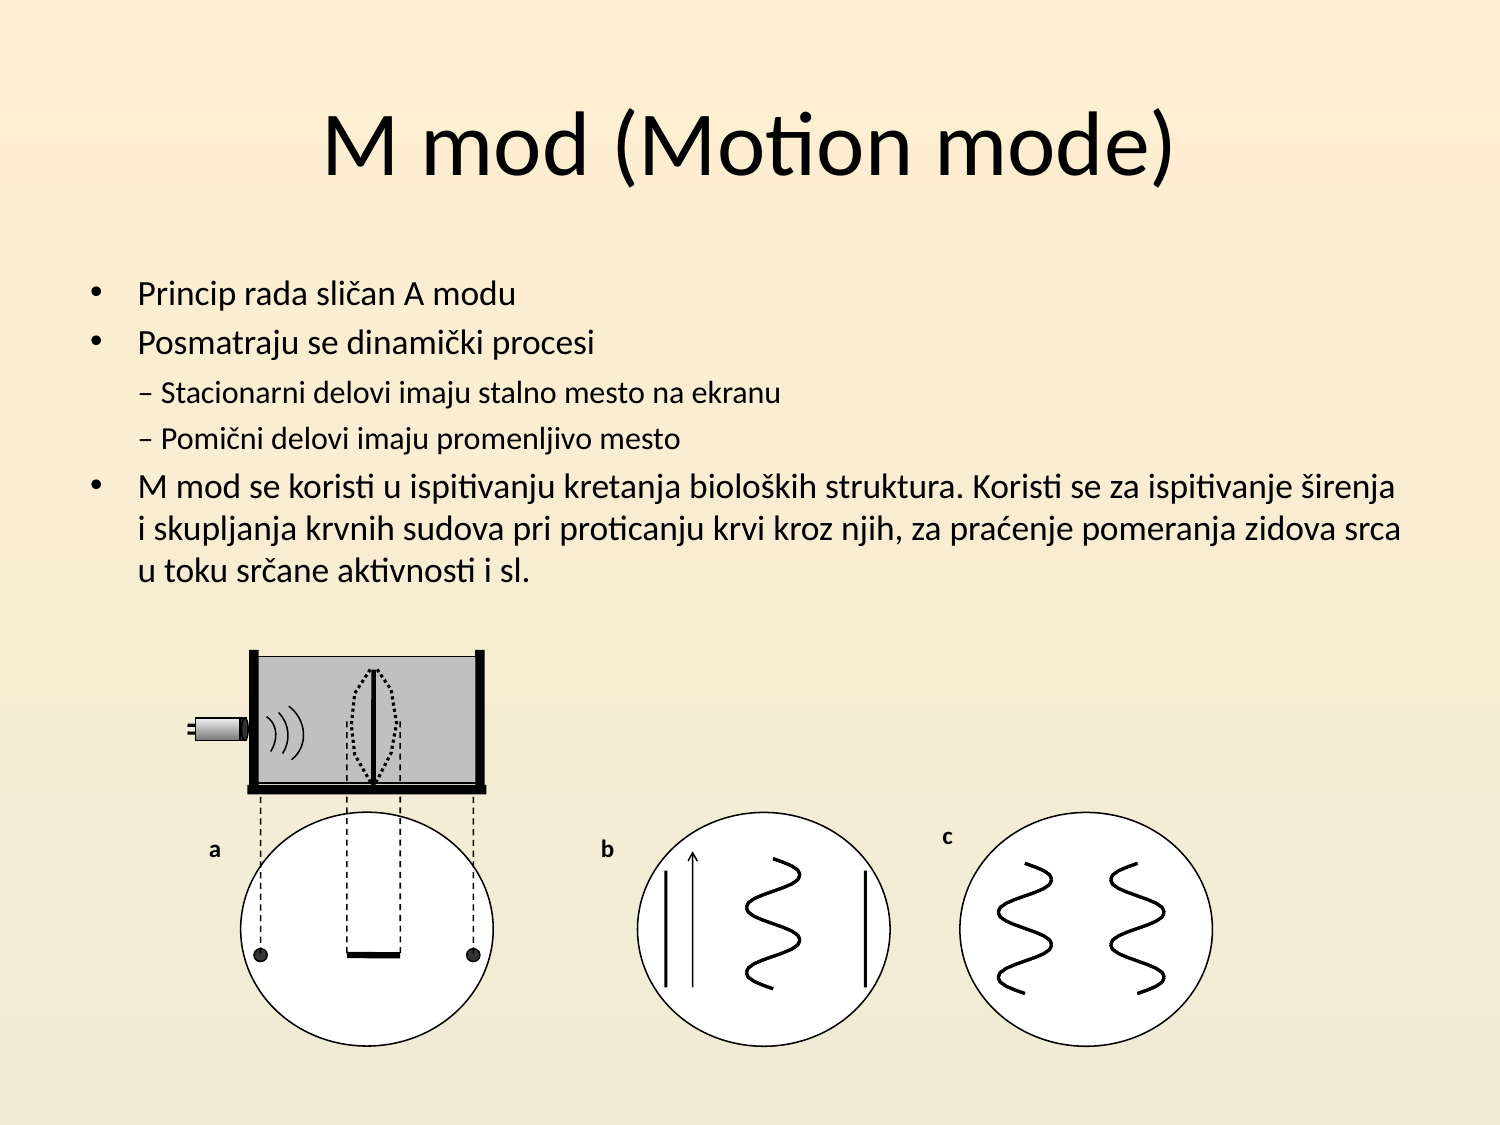

# M mod (Motion mode)
Princip rada sličan A modu
Posmatraju se dinamički procesi
		– Stacionarni delovi imaju stalno mesto na ekranu
		– Pomični delovi imaju promenljivo mesto
M mod se koristi u ispitivanju kretanja bioloških struktura. Koristi se za ispitivanje širenja i skupljanja krvnih sudova pri proticanju krvi kroz njih, za praćenje pomeranja zidova srca u toku srčane aktivnosti i sl.

c

a
b